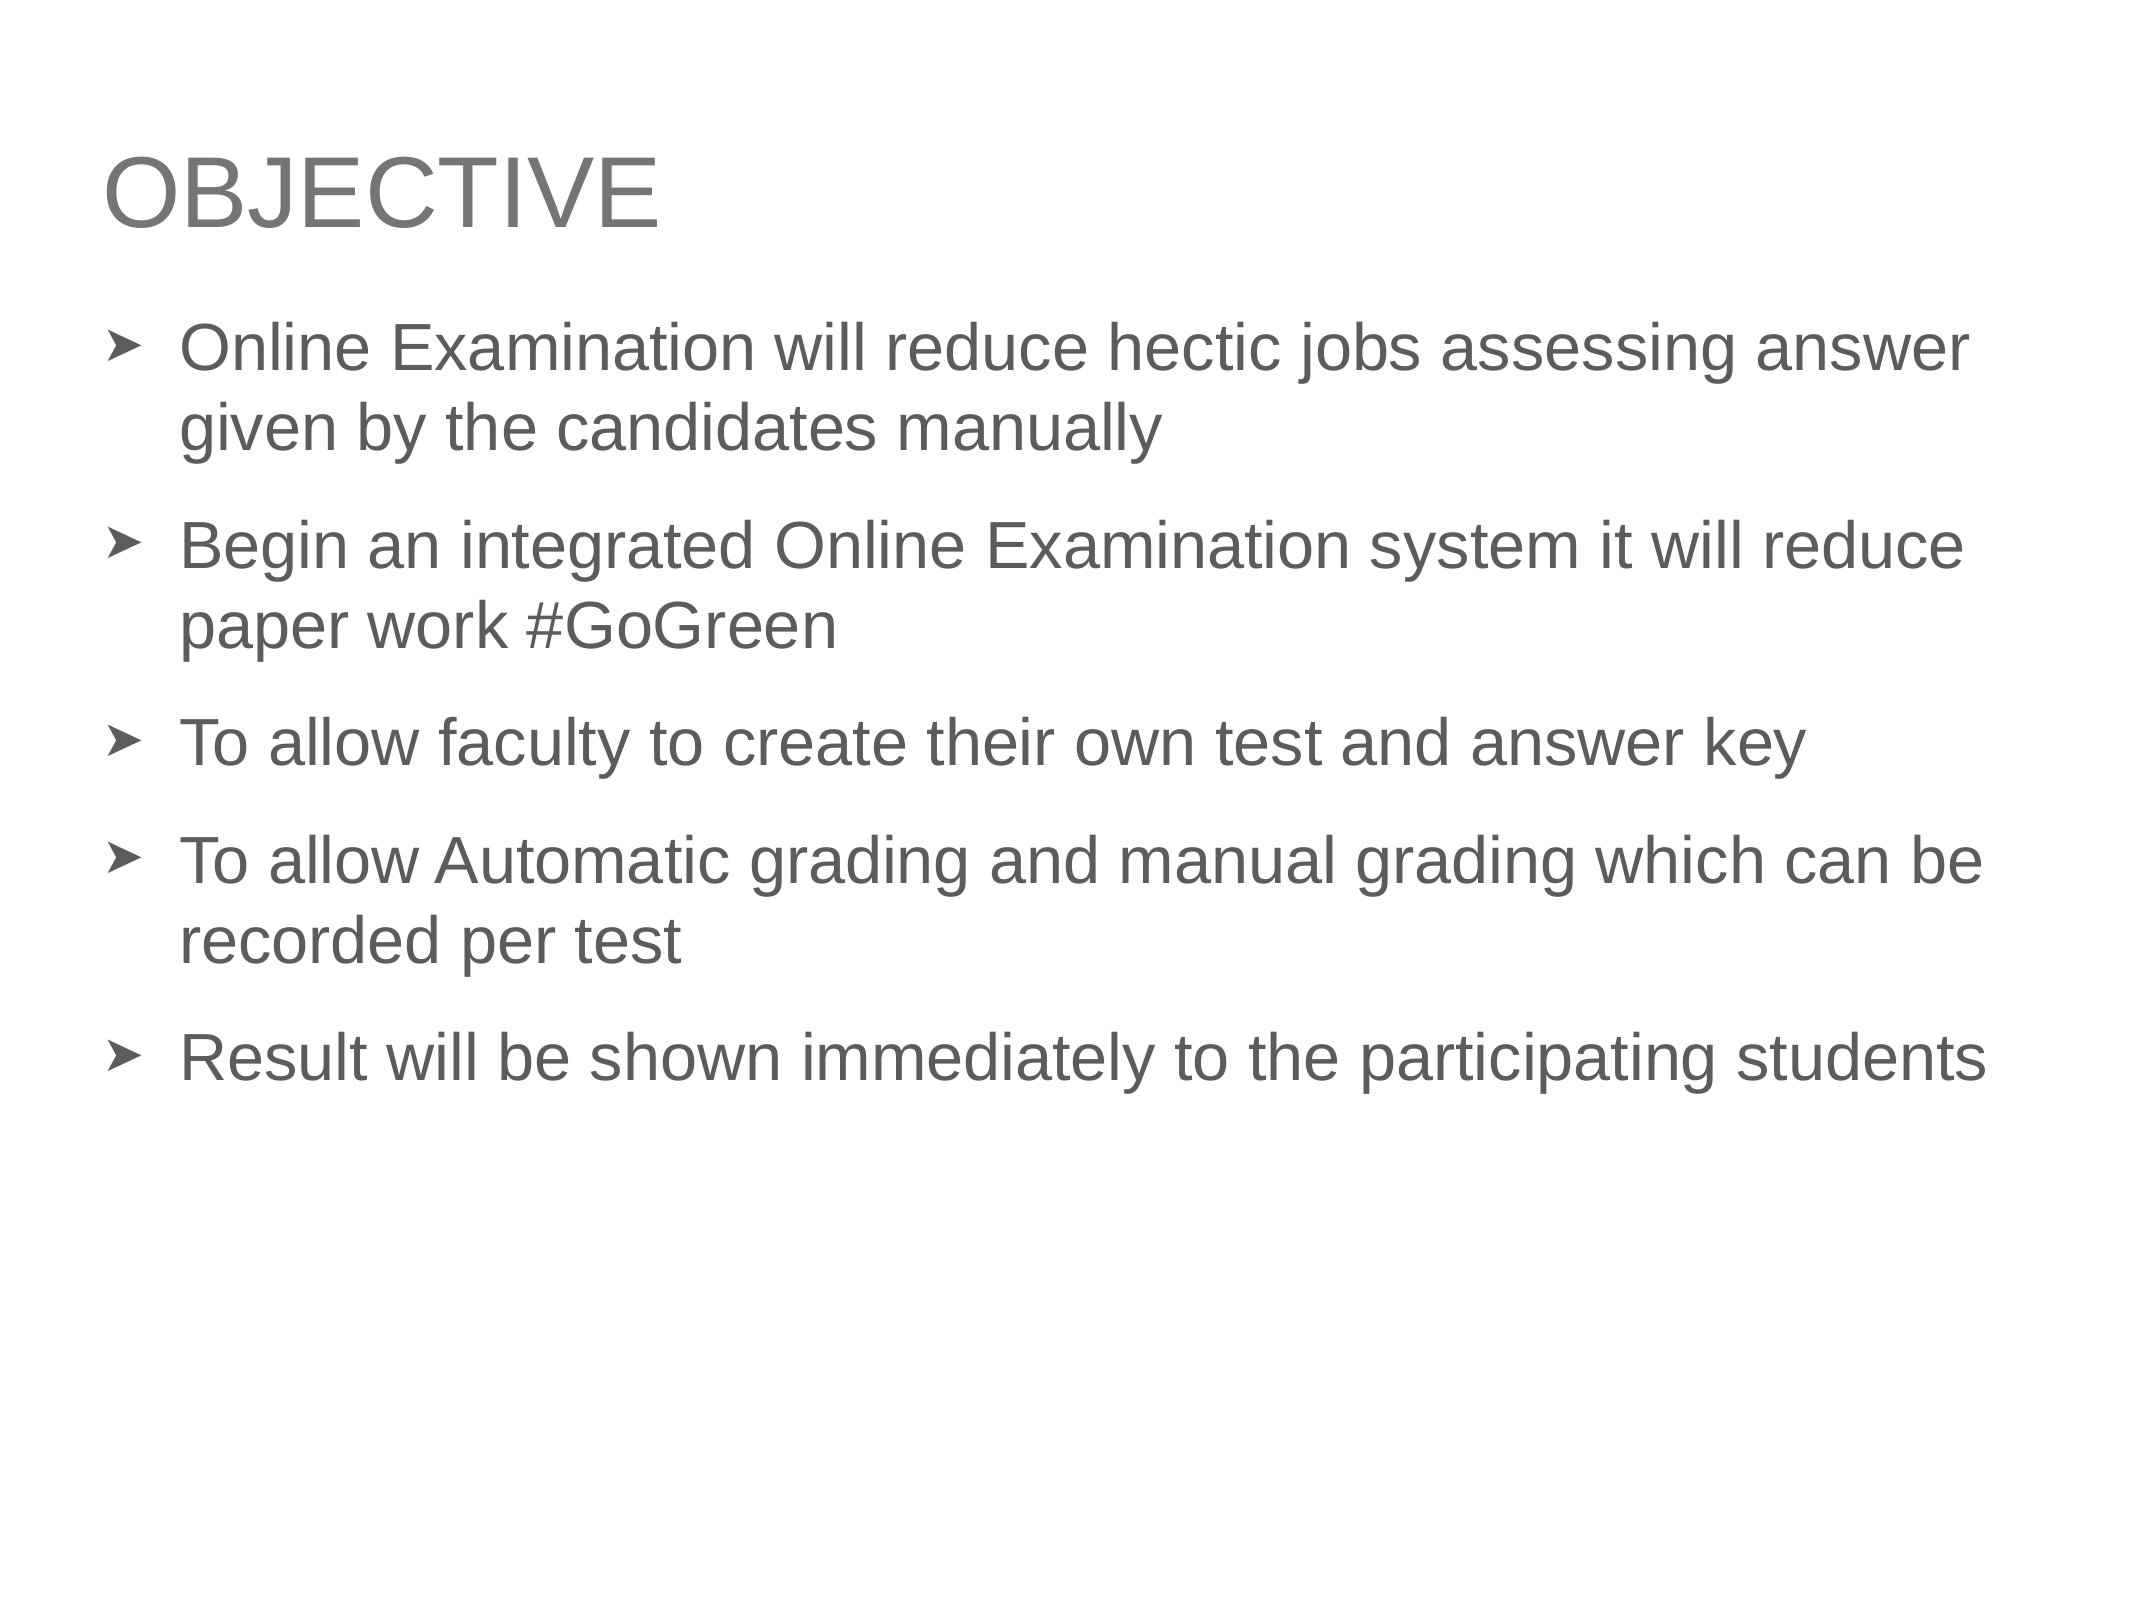

# OBJECTIVE

Online Examination will reduce hectic jobs assessing answer given by the candidates manually
Begin an integrated Online Examination system it will reduce paper work #GoGreen
To allow faculty to create their own test and answer key
To allow Automatic grading and manual grading which can be recorded per test
Result will be shown immediately to the participating students
3